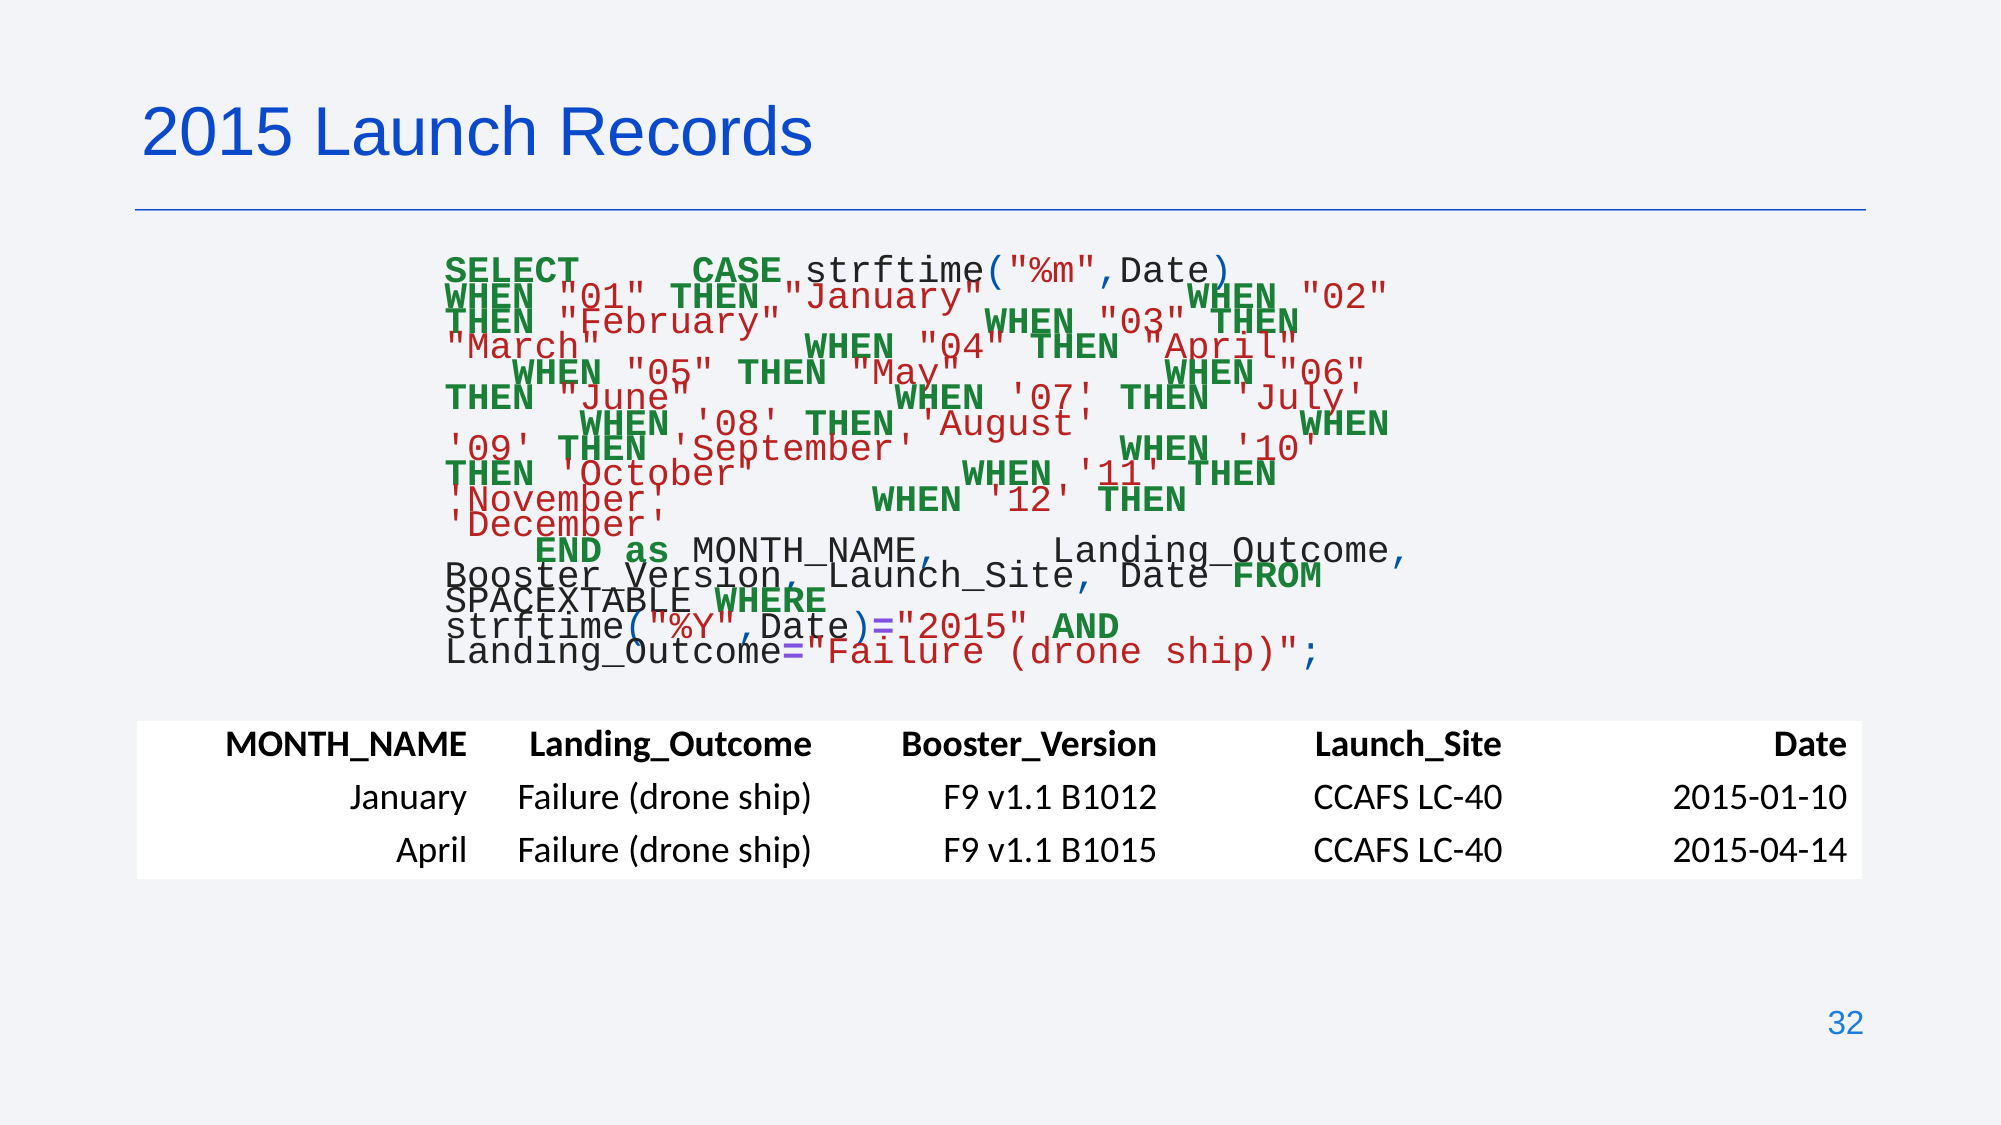

2015 Launch Records
SELECT     CASE strftime("%m",Date)         WHEN "01" THEN "January"         WHEN "02" THEN "February"         WHEN "03" THEN "March"         WHEN "04" THEN "April"         WHEN "05" THEN "May"         WHEN "06" THEN "June"         WHEN '07' THEN 'July'         WHEN '08' THEN 'August'         WHEN '09' THEN 'September'         WHEN '10' THEN 'October'         WHEN '11' THEN 'November'         WHEN '12' THEN 'December'
    END as MONTH_NAME,     Landing_Outcome, Booster_Version, Launch_Site, Date FROM SPACEXTABLE WHERE strftime("%Y",Date)="2015" AND Landing_Outcome="Failure (drone ship)";
| MONTH\_NAME | Landing\_Outcome | Booster\_Version | Launch\_Site | Date |
| --- | --- | --- | --- | --- |
| January | Failure (drone ship) | F9 v1.1 B1012 | CCAFS LC-40 | 2015-01-10 |
| April | Failure (drone ship) | F9 v1.1 B1015 | CCAFS LC-40 | 2015-04-14 |
32